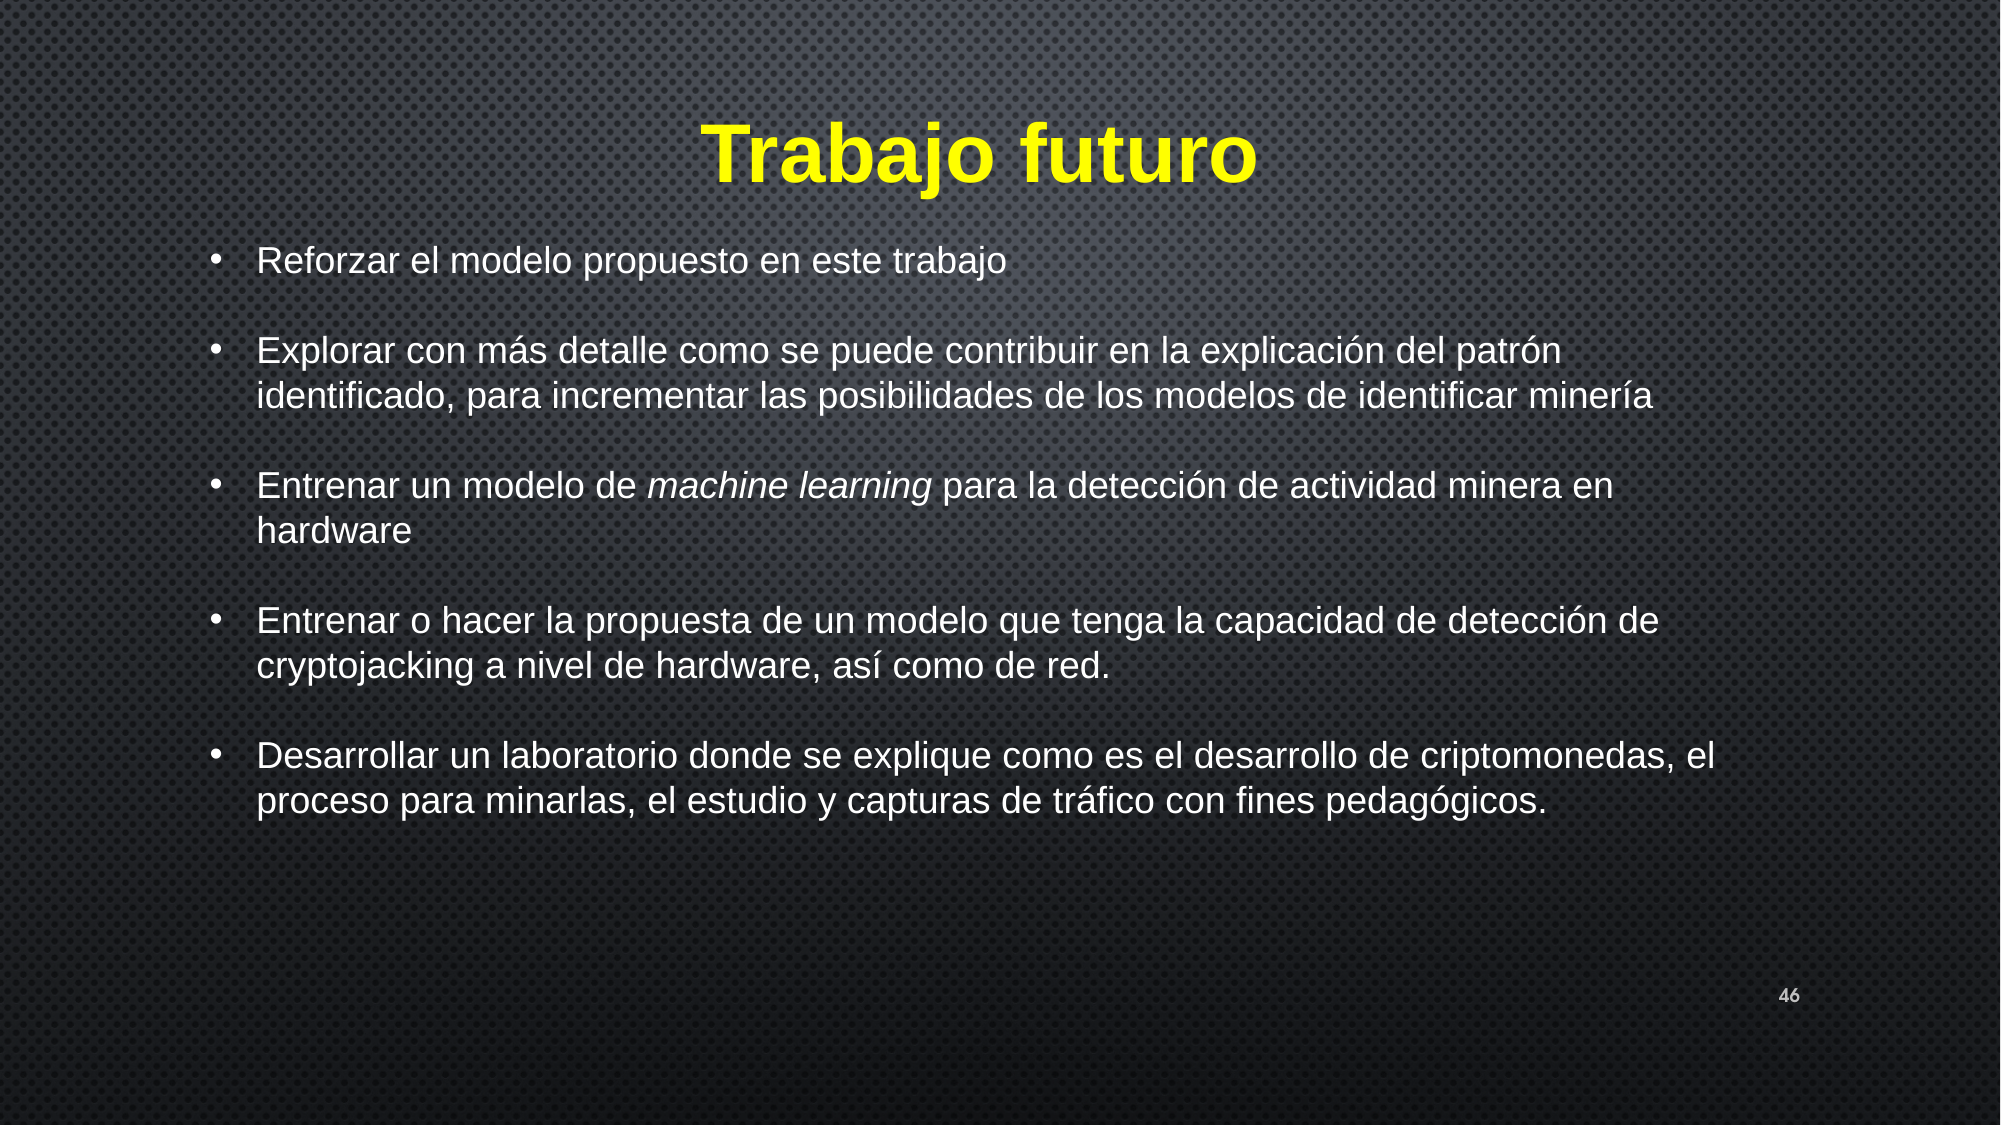

Trabajo futuro
Reforzar el modelo propuesto en este trabajo

Explorar con más detalle como se puede contribuir en la explicación del patrón identificado, para incrementar las posibilidades de los modelos de identificar minería

Entrenar un modelo de machine learning para la detección de actividad minera en hardware

Entrenar o hacer la propuesta de un modelo que tenga la capacidad de detección de cryptojacking a nivel de hardware, así como de red.

Desarrollar un laboratorio donde se explique como es el desarrollo de criptomonedas, el proceso para minarlas, el estudio y capturas de tráfico con fines pedagógicos.
46